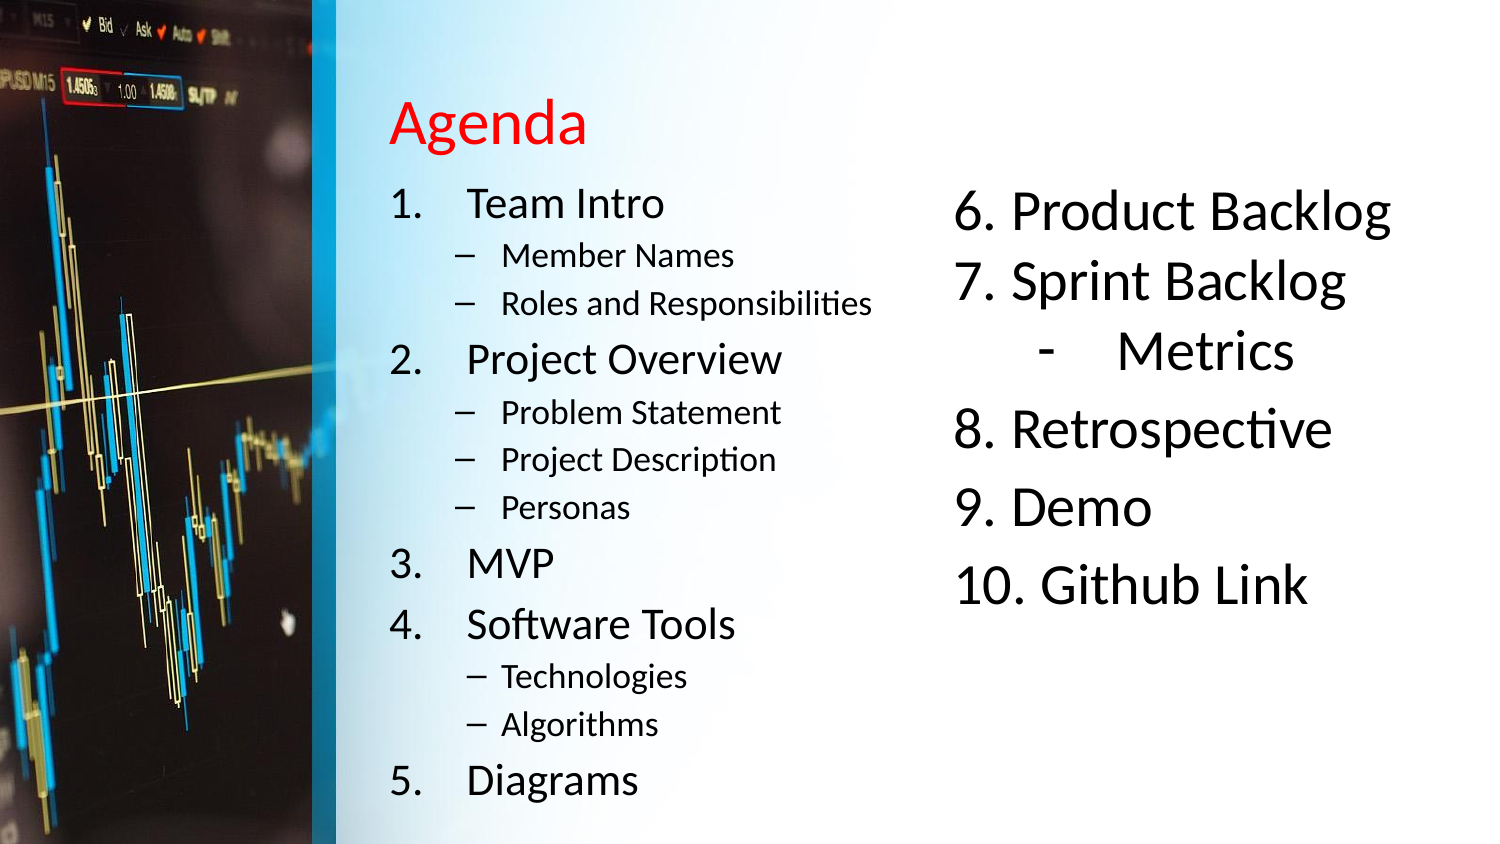

# Agenda
Team Intro
Member Names
Roles and Responsibilities
Project Overview
Problem Statement
Project Description
Personas
MVP
Software Tools
Technologies
Algorithms
Diagrams
6. Product Backlog
7. Sprint Backlog
 Metrics
8. Retrospective
9. Demo
10. Github Link